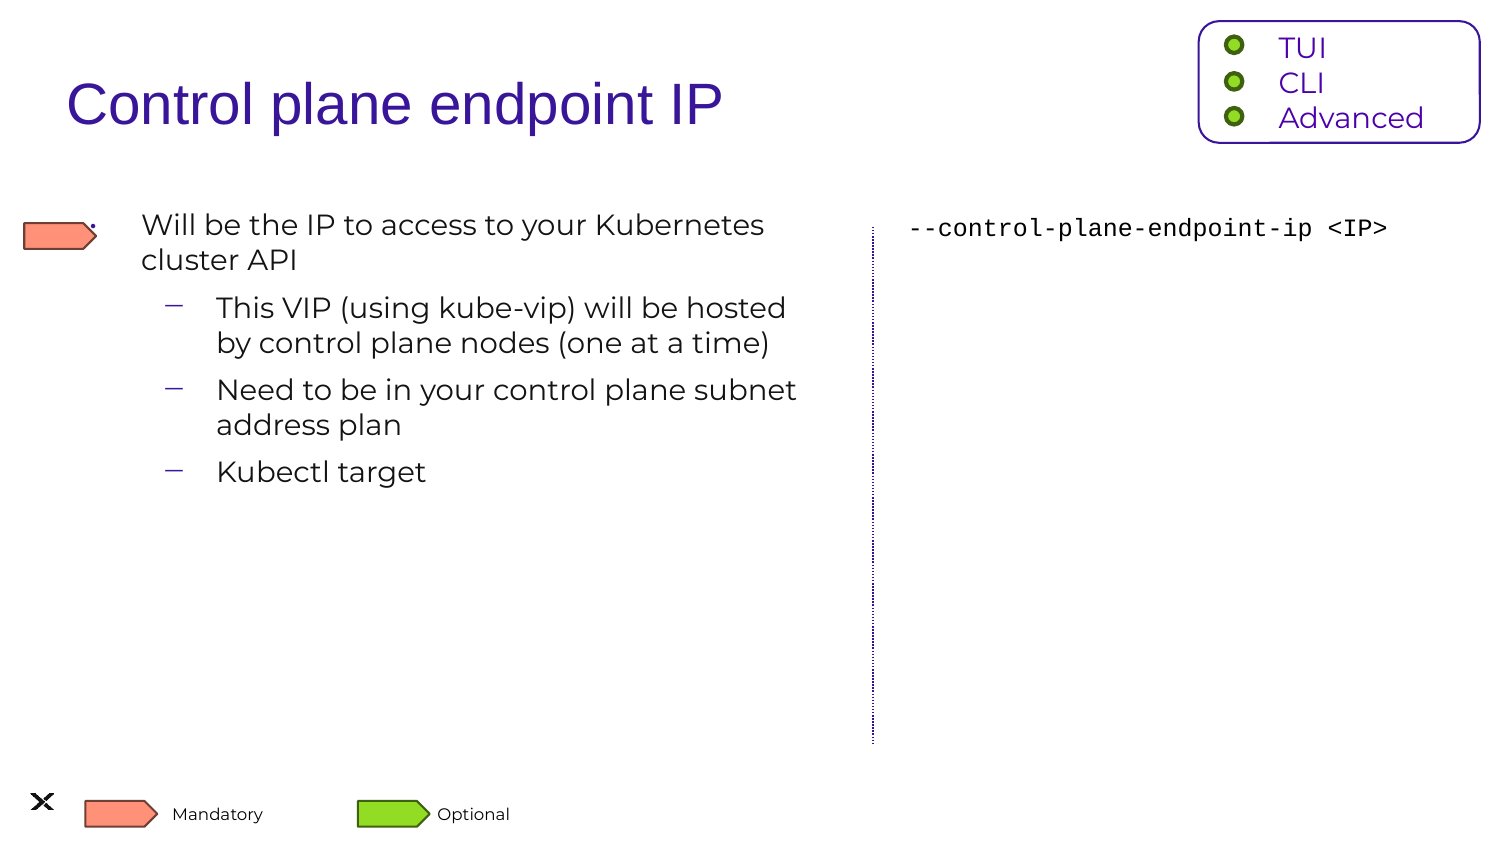

TUI
CLI
Advanced

# Control plane endpoint IP
--control-plane-endpoint-ip <IP>
Will be the IP to access to your Kubernetes cluster API
This VIP (using kube-vip) will be hosted by control plane nodes (one at a time)
Need to be in your control plane subnet address plan
Kubectl target

Mandatory
Optional